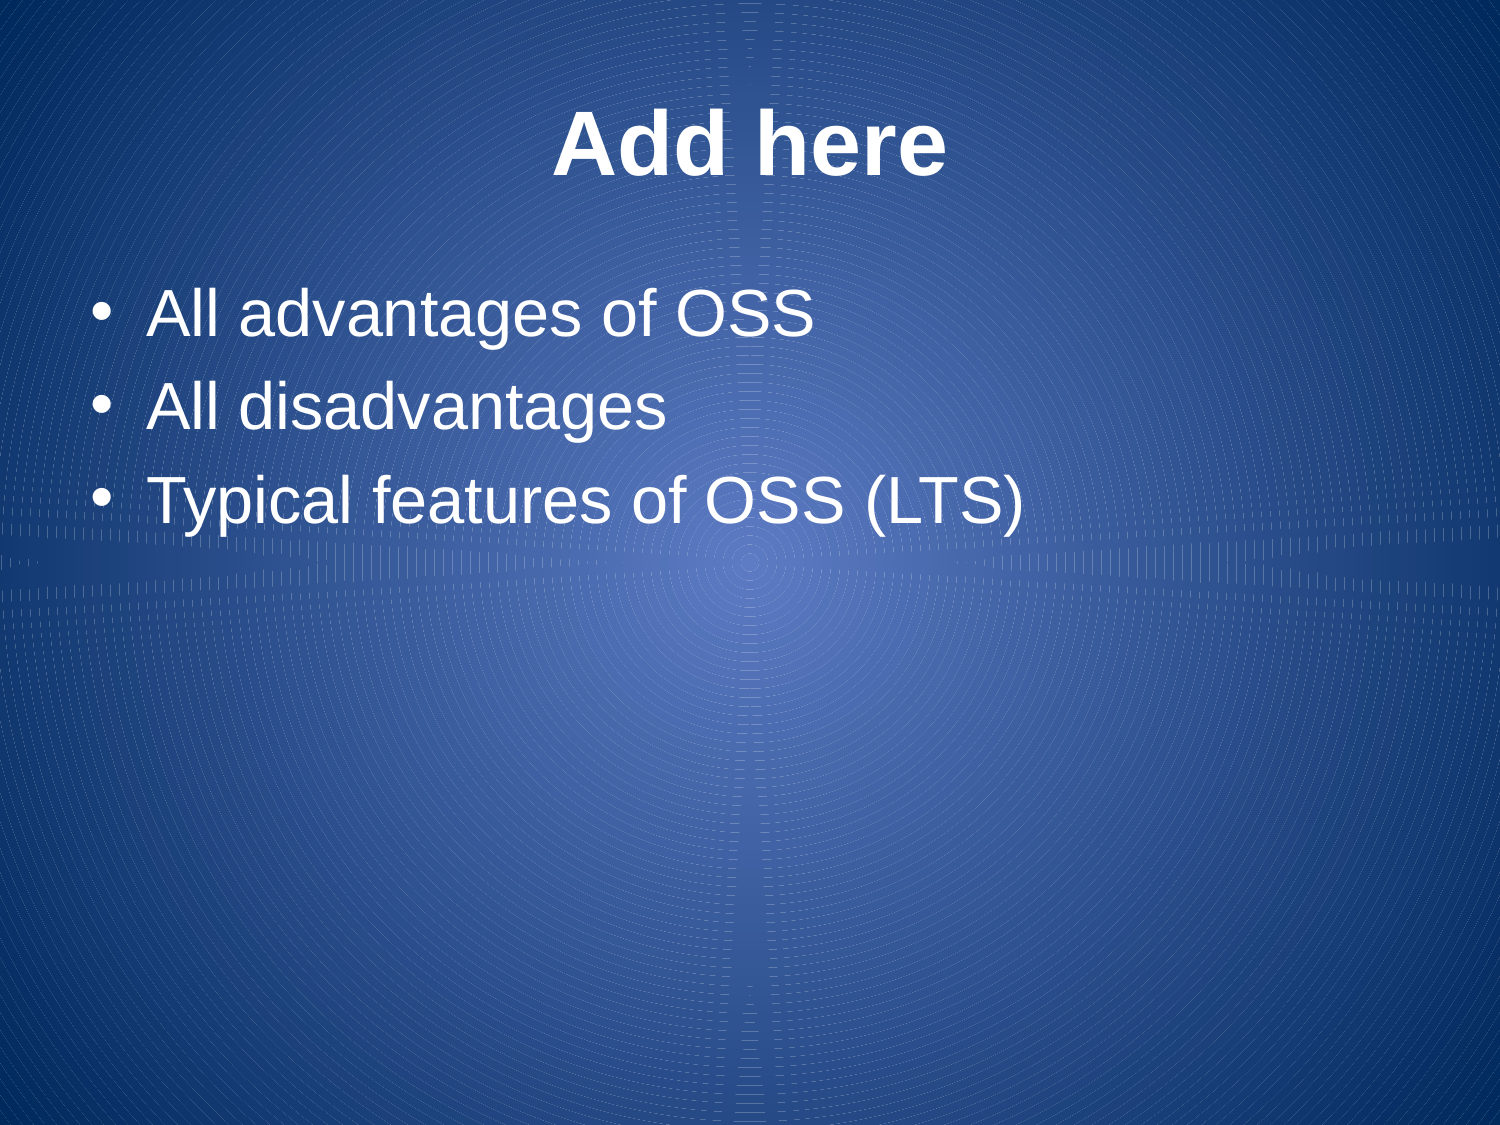

# Add here
All advantages of OSS
All disadvantages
Typical features of OSS (LTS)